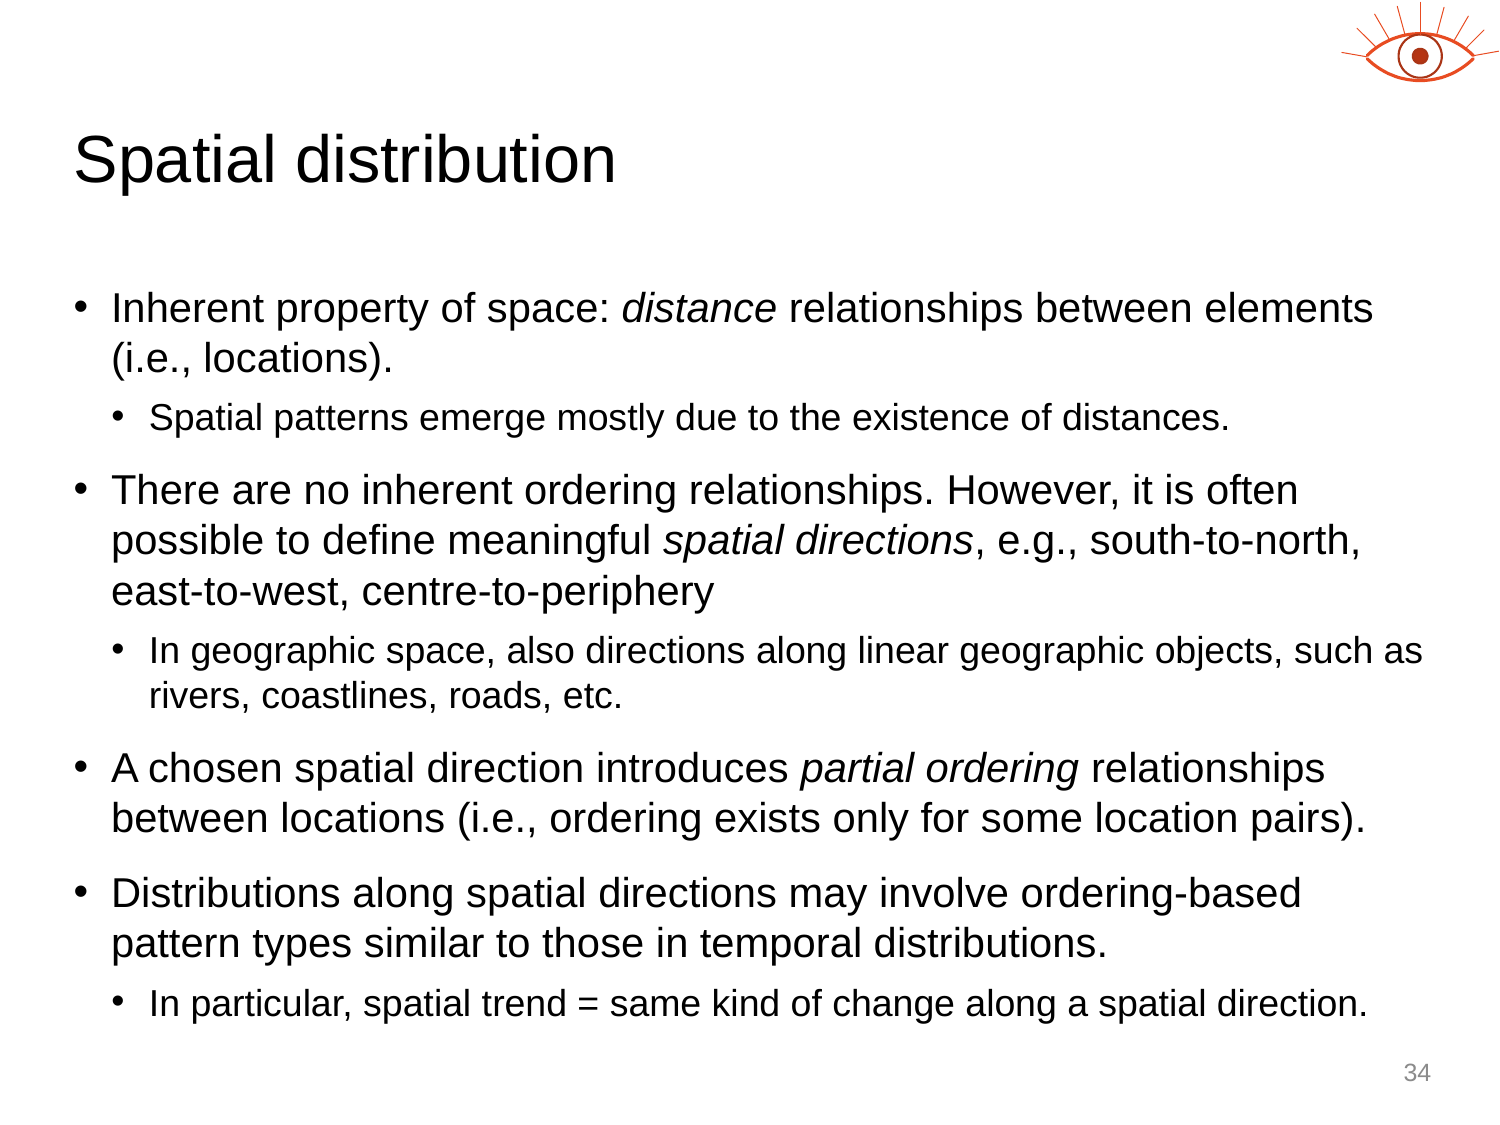

# Spatial distribution
Inherent property of space: distance relationships between elements (i.e., locations).
Spatial patterns emerge mostly due to the existence of distances.
There are no inherent ordering relationships. However, it is often possible to define meaningful spatial directions, e.g., south-to-north, east-to-west, centre-to-periphery
In geographic space, also directions along linear geographic objects, such as rivers, coastlines, roads, etc.
A chosen spatial direction introduces partial ordering relationships between locations (i.e., ordering exists only for some location pairs).
Distributions along spatial directions may involve ordering-based pattern types similar to those in temporal distributions.
In particular, spatial trend = same kind of change along a spatial direction.
34